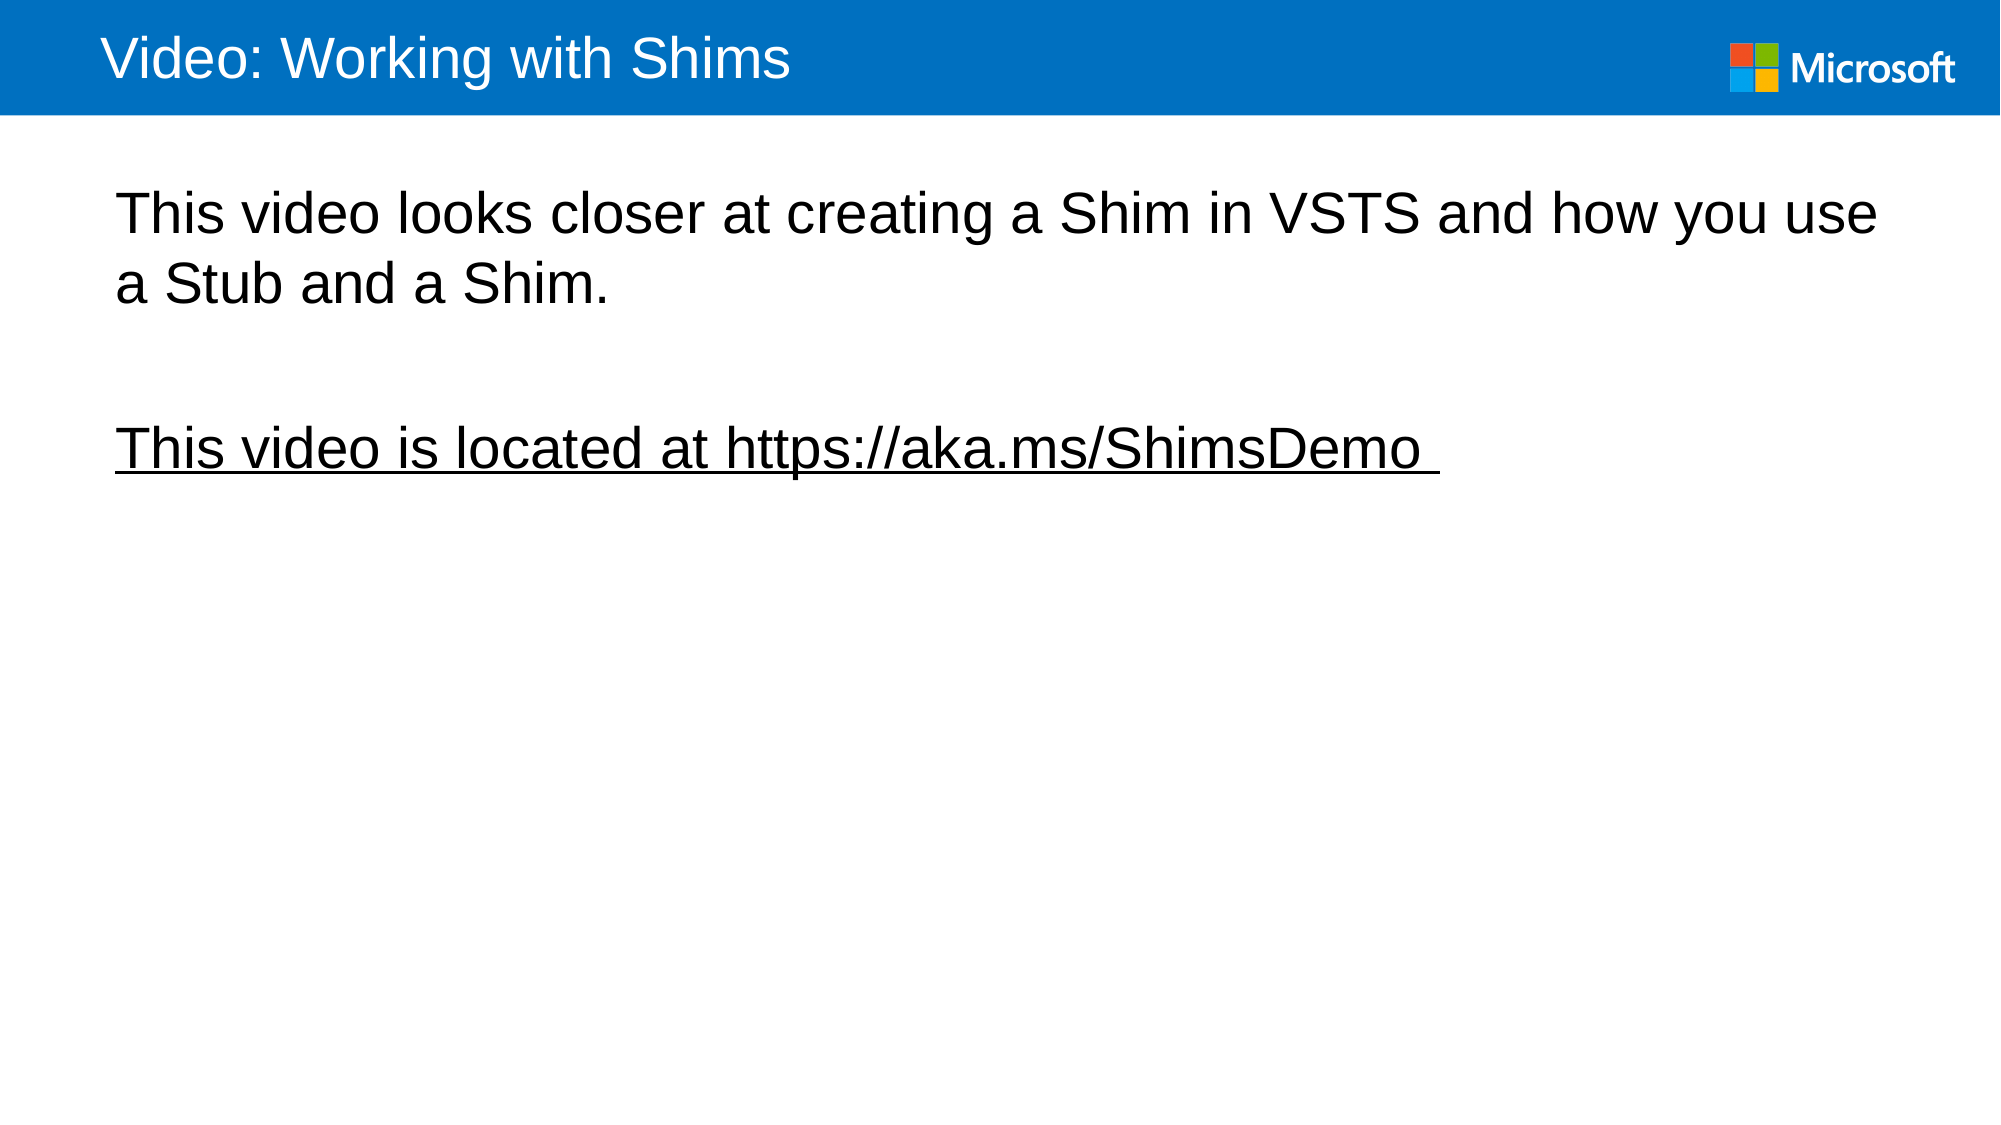

# Video: Working with Shims
This video looks closer at creating a Shim in VSTS and how you use a Stub and a Shim.

This video is located at https://aka.ms/ShimsDemo